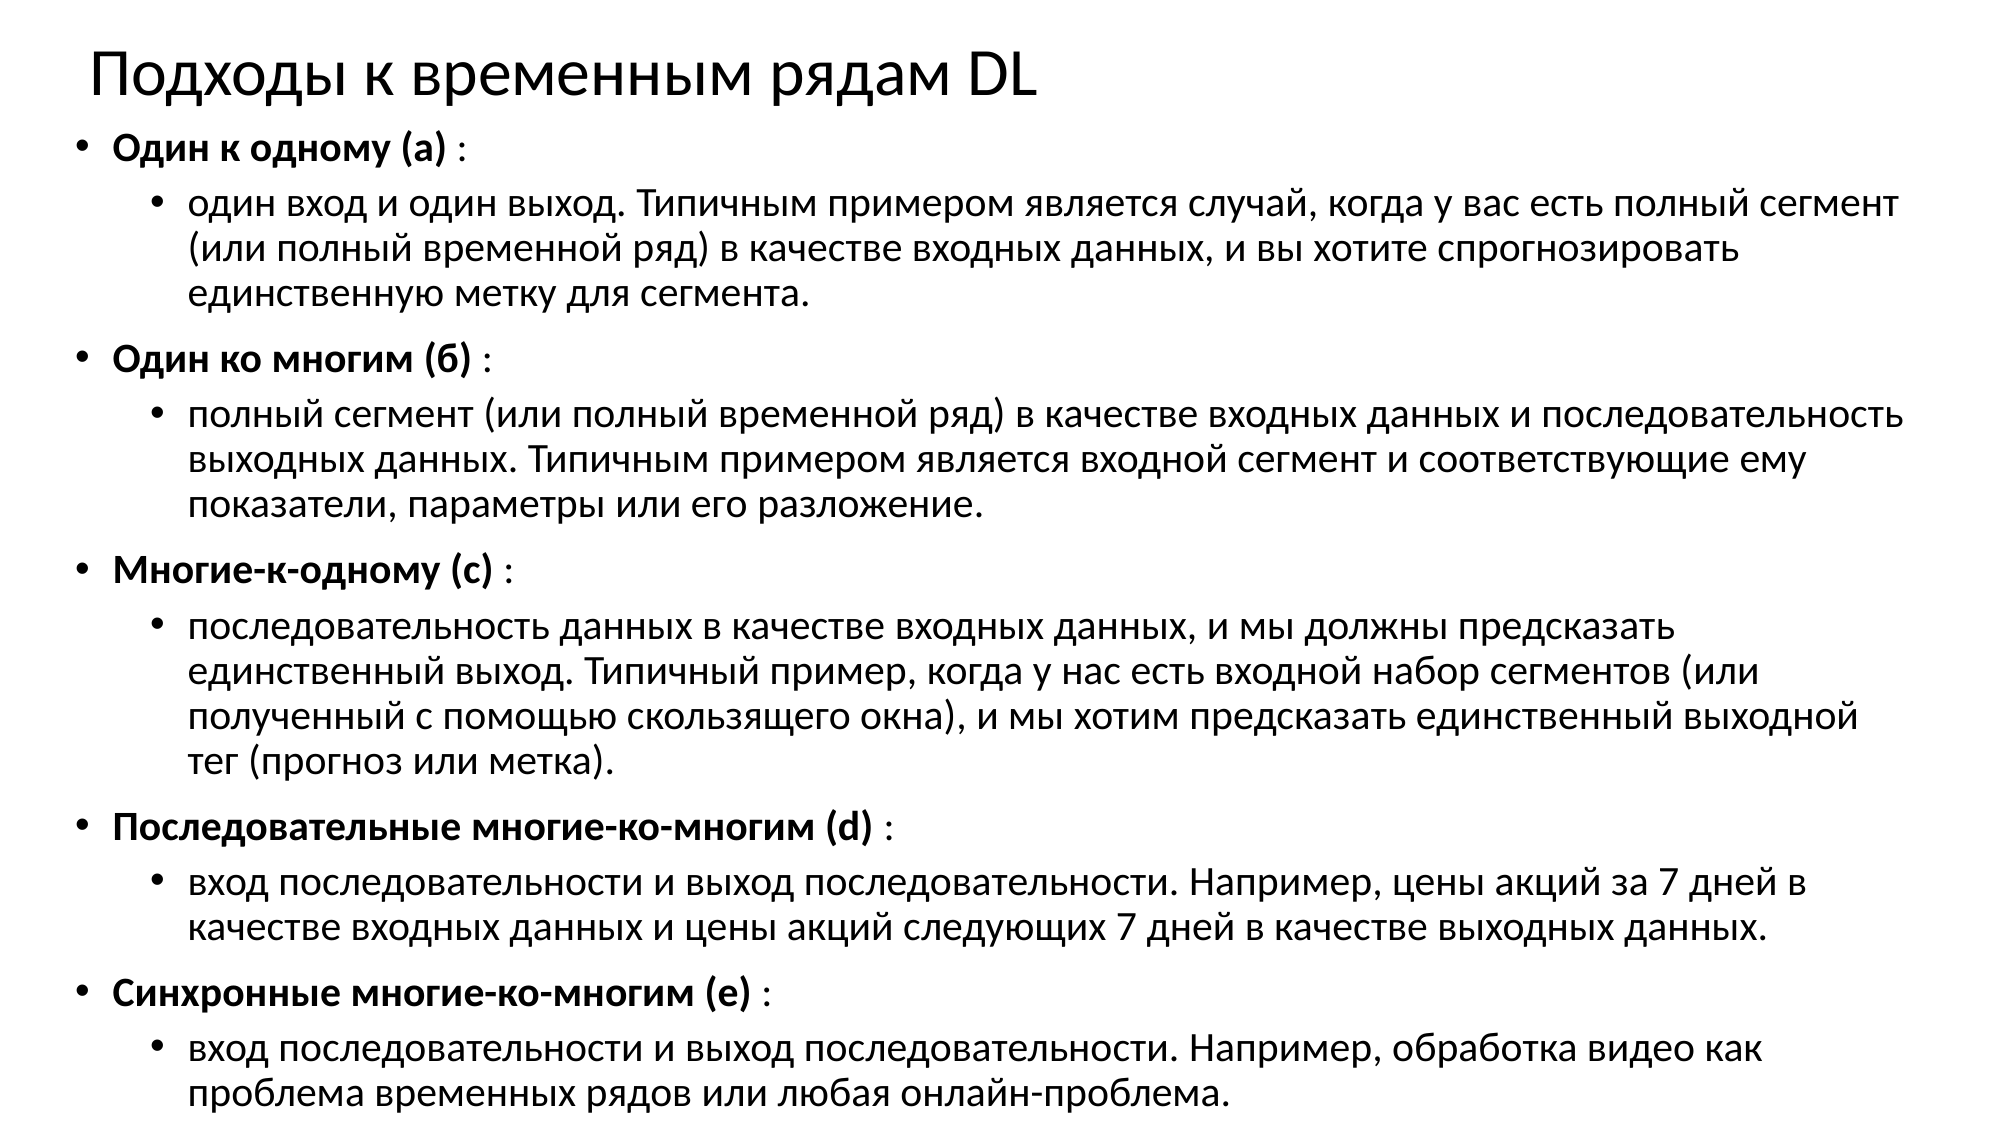

# Подходы к временным рядам DL
Один к одному (а) :
один вход и один выход. Типичным примером является случай, когда у вас есть полный сегмент (или полный временной ряд) в качестве входных данных, и вы хотите спрогнозировать единственную метку для сегмента.
Один ко многим (б) :
полный сегмент (или полный временной ряд) в качестве входных данных и последовательность выходных данных. Типичным примером является входной сегмент и соответствующие ему показатели, параметры или его разложение.
Многие-к-одному (c) :
последовательность данных в качестве входных данных, и мы должны предсказать единственный выход. Типичный пример, когда у нас есть входной набор сегментов (или полученный с помощью скользящего окна), и мы хотим предсказать единственный выходной тег (прогноз или метка).
Последовательные многие-ко-многим (d) :
вход последовательности и выход последовательности. Например, цены акций за 7 дней в качестве входных данных и цены акций следующих 7 дней в качестве выходных данных.
Синхронные многие-ко-многим (e) :
вход последовательности и выход последовательности. Например, обработка видео как проблема временных рядов или любая онлайн-проблема.